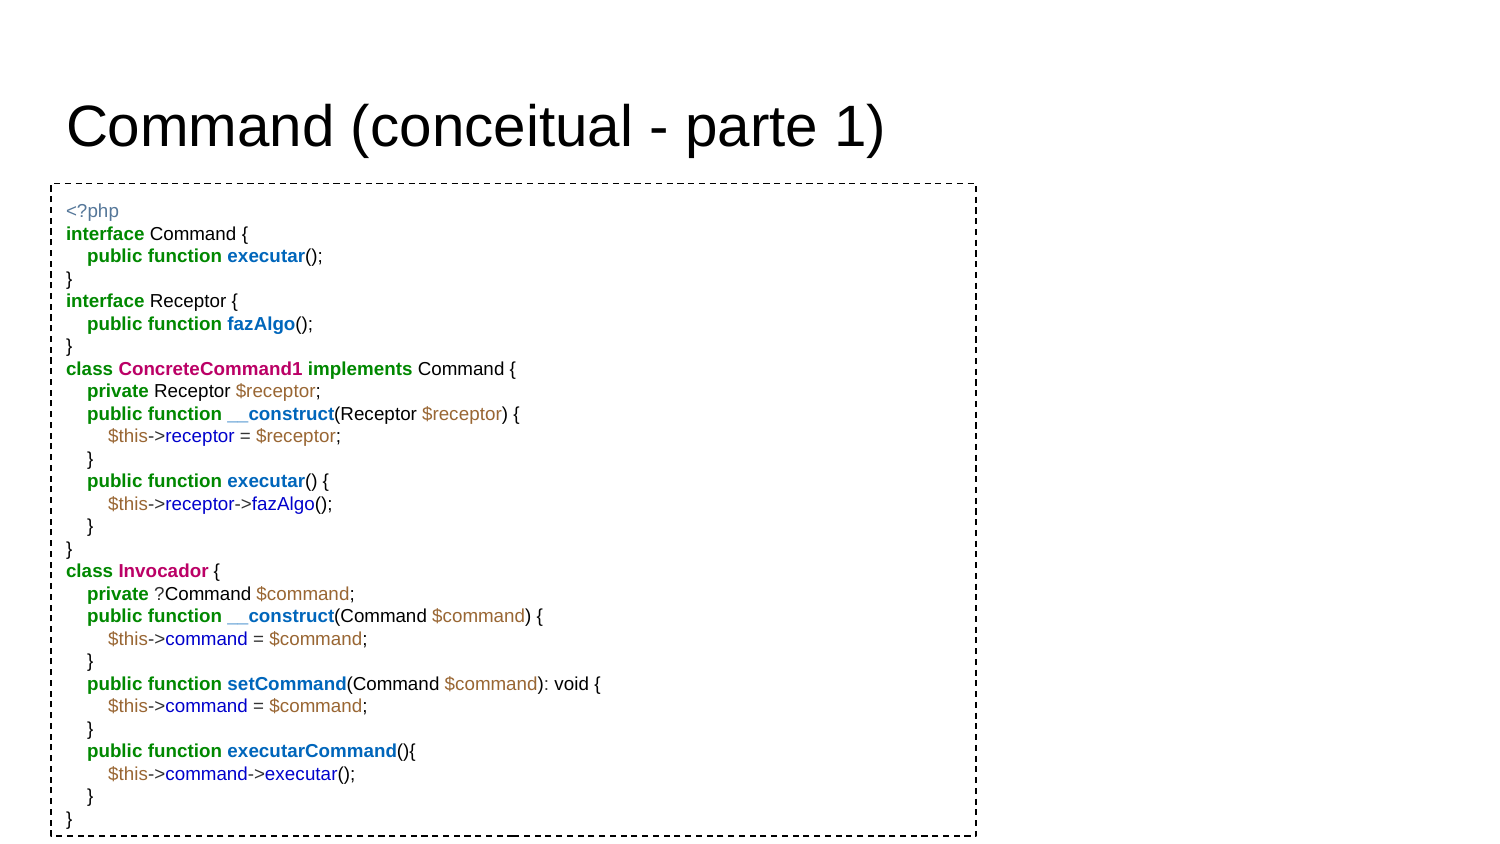

# Command (conceitual - parte 1)
<?php
interface Command {
    public function executar();
}
interface Receptor {
    public function fazAlgo();
}
class ConcreteCommand1 implements Command {
    private Receptor $receptor;
    public function __construct(Receptor $receptor) {
        $this->receptor = $receptor;
    }
    public function executar() {
        $this->receptor->fazAlgo();
    }
}
class Invocador {
    private ?Command $command;
    public function __construct(Command $command) {
        $this->command = $command;
    }
    public function setCommand(Command $command): void {
        $this->command = $command;
    }
    public function executarCommand(){
        $this->command->executar();
    }
}